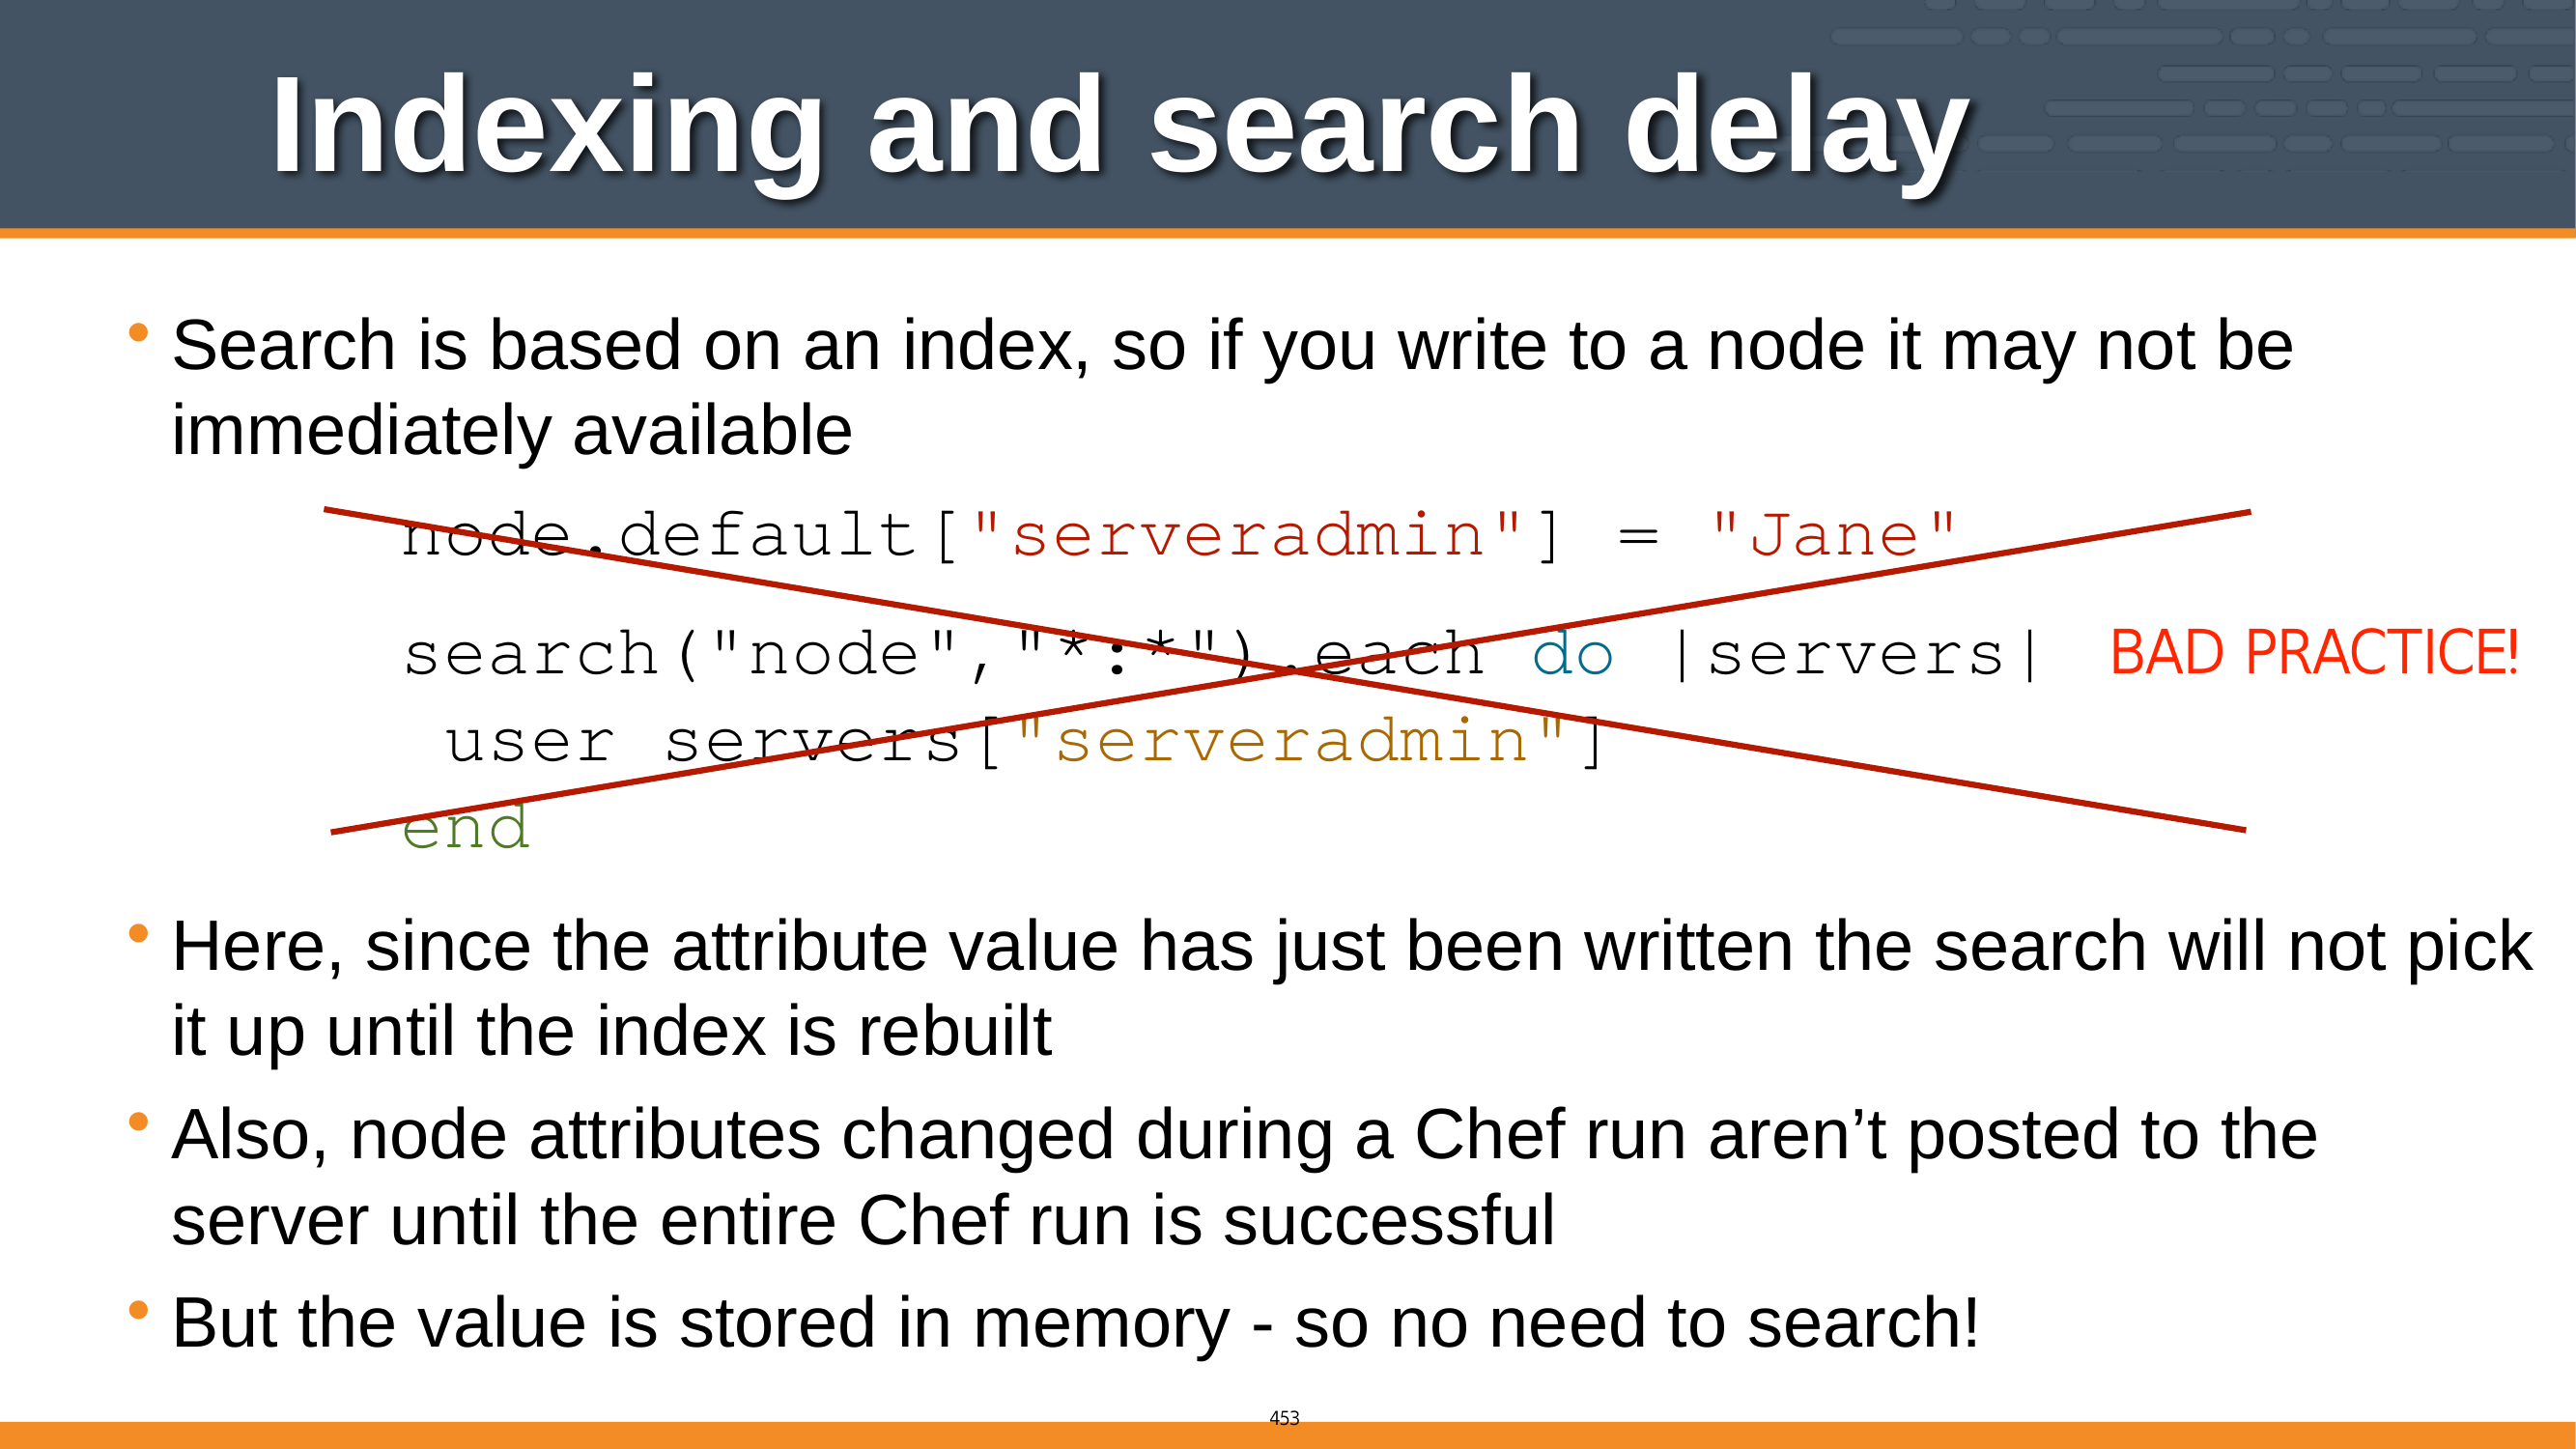

# Indexing and search delay
Search is based on an index, so if you write to a node it may not be immediately available

Here, since the attribute value has just been written the search will not pick it up until the index is rebuilt
Also, node attributes changed during a Chef run aren’t posted to the server until the entire Chef run is successful
But the value is stored in memory - so no need to search!
node.default["serveradmin"] = "Jane"

search("node","*:*").each do |servers|
 user servers["serveradmin"]
end

BAD PRACTICE!
453